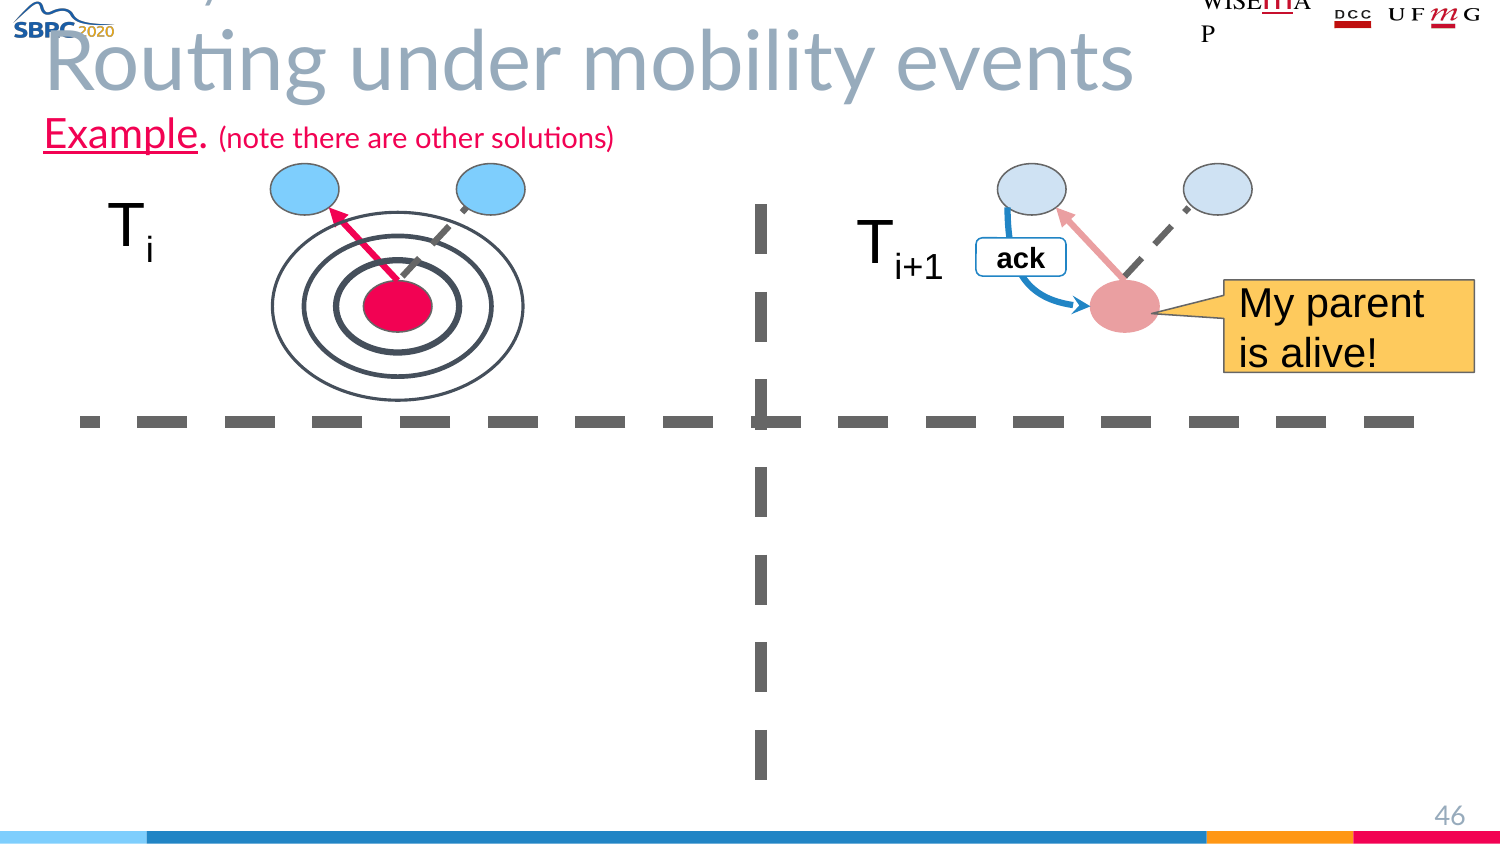

# Mobility Detection
Routing under mobility events
Example. (note there are other solutions)

Ti
Ti+1

ack

My parent is alive!

46